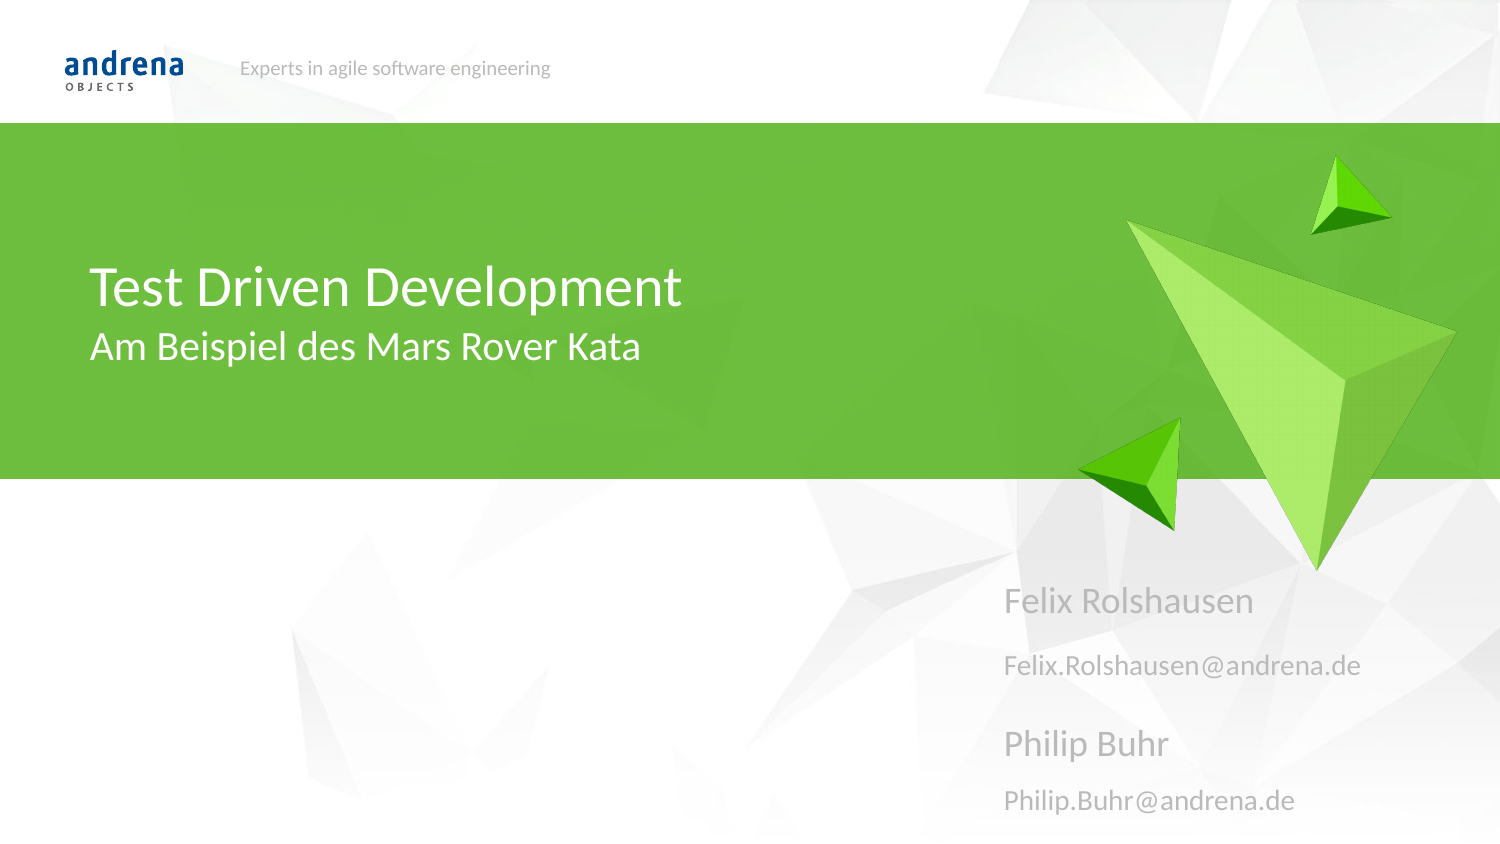

Test Driven Development
Am Beispiel des Mars Rover Kata

Felix Rolshausen
Felix.Rolshausen@andrena.de

Philip Buhr
Philip.Buhr@andrena.de